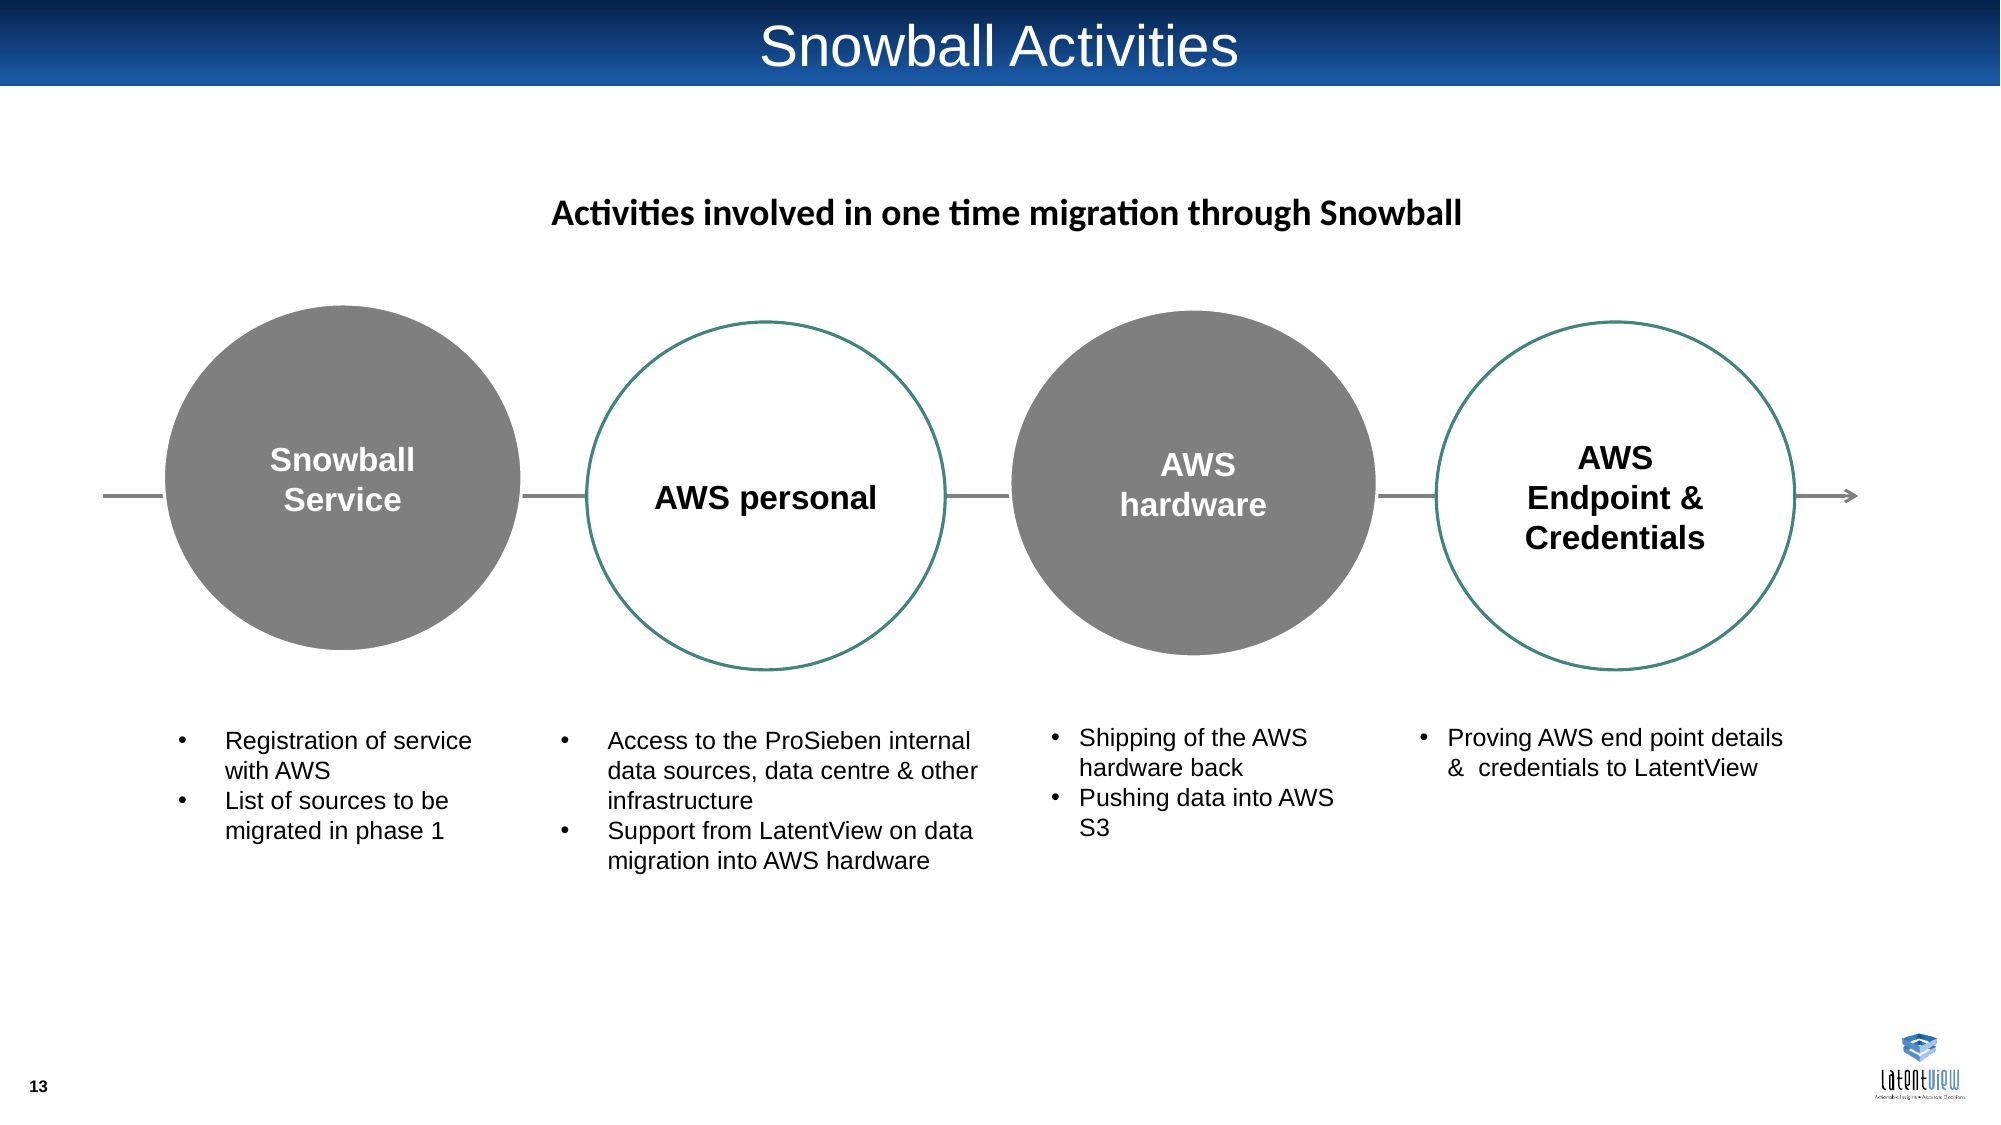

# Snowball Activities
Activities involved in one time migration through Snowball
Snowball Service
 AWS hardware
AWS personal
AWS Endpoint & Credentials
Shipping of the AWS hardware back
Pushing data into AWS S3
Proving AWS end point details &  credentials to LatentView
Registration of service with AWS
List of sources to be migrated in phase 1

Access to the ProSieben internal data sources, data centre & other infrastructure
Support from LatentView on data migration into AWS hardware
13